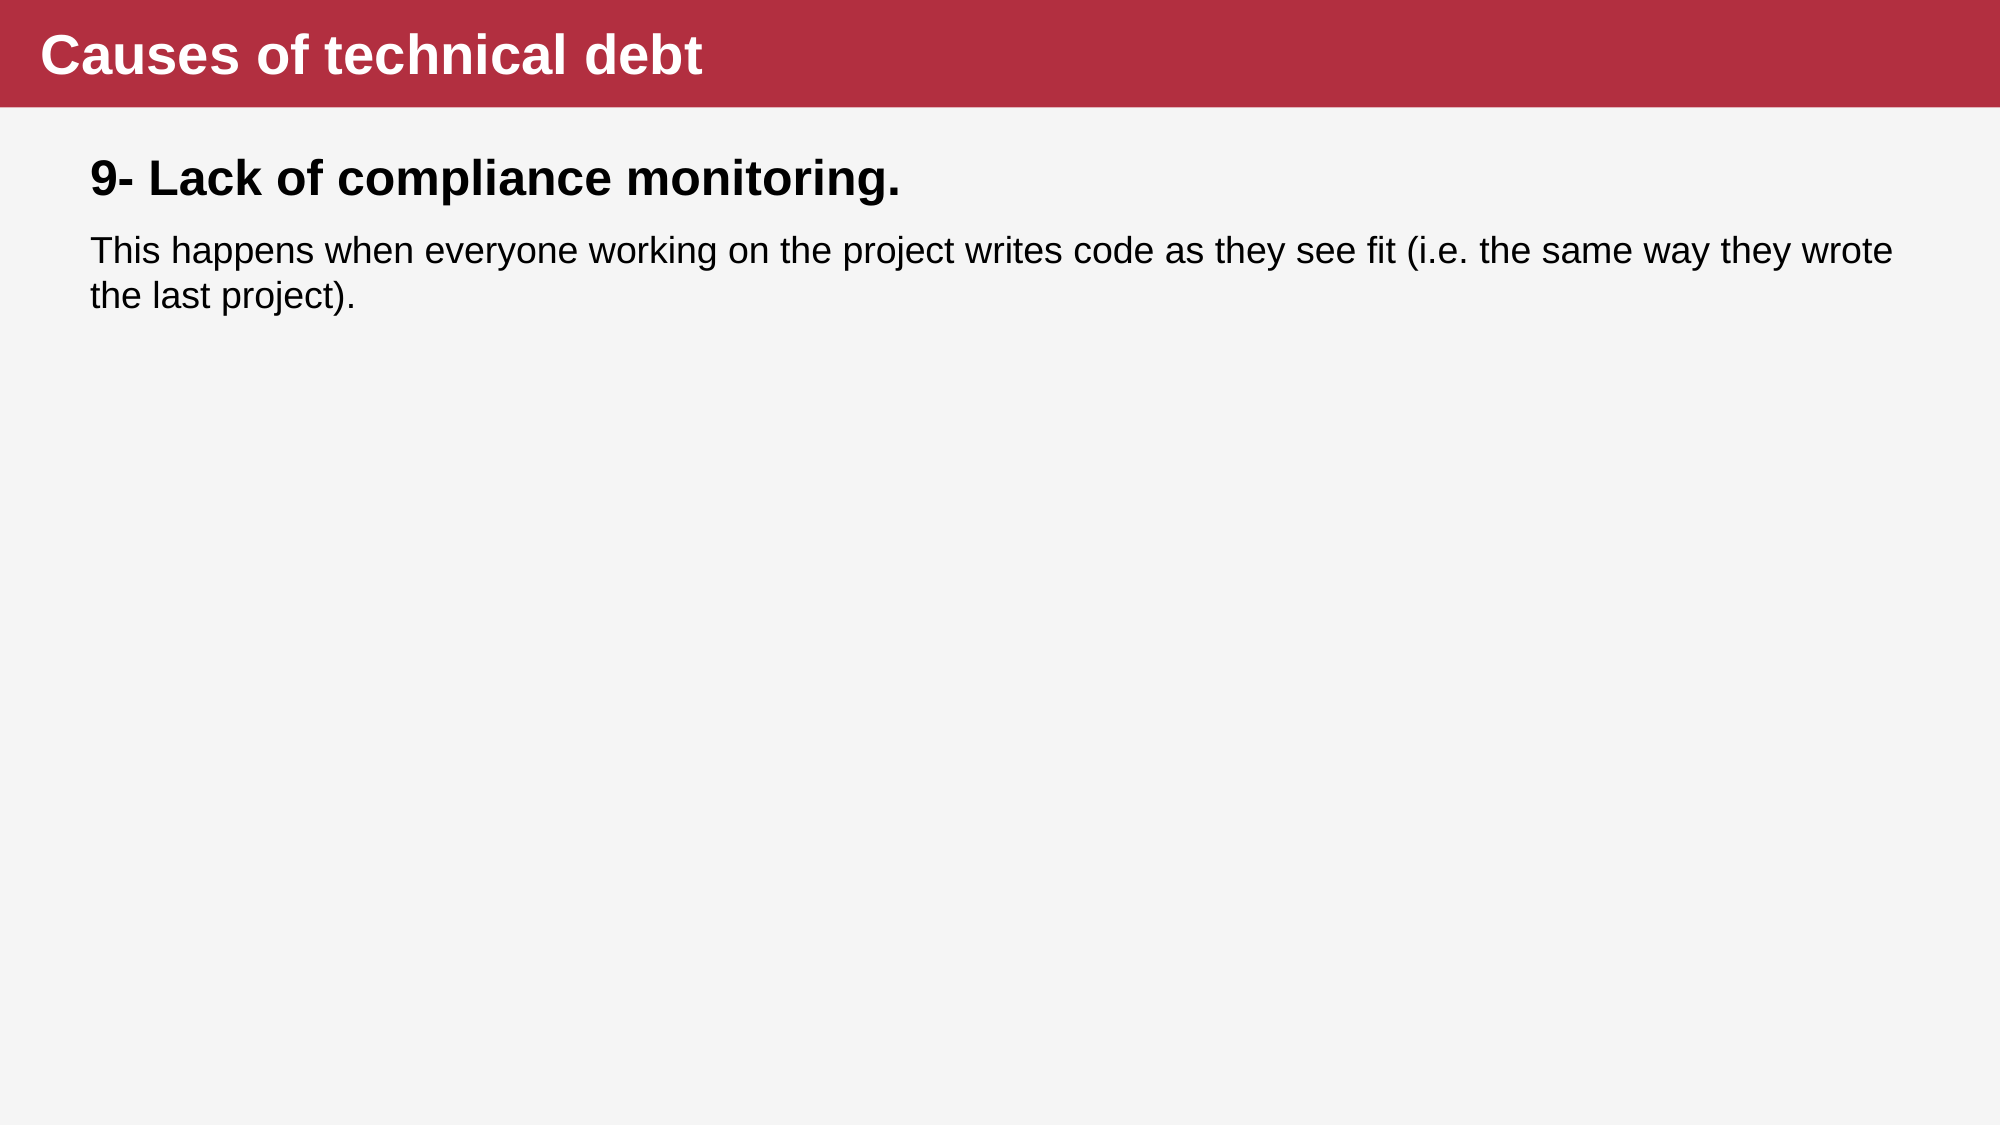

# Causes of technical debt
9- Lack of compliance monitoring.
This happens when everyone working on the project writes code as they see fit (i.e. the same way they wrote the last project).